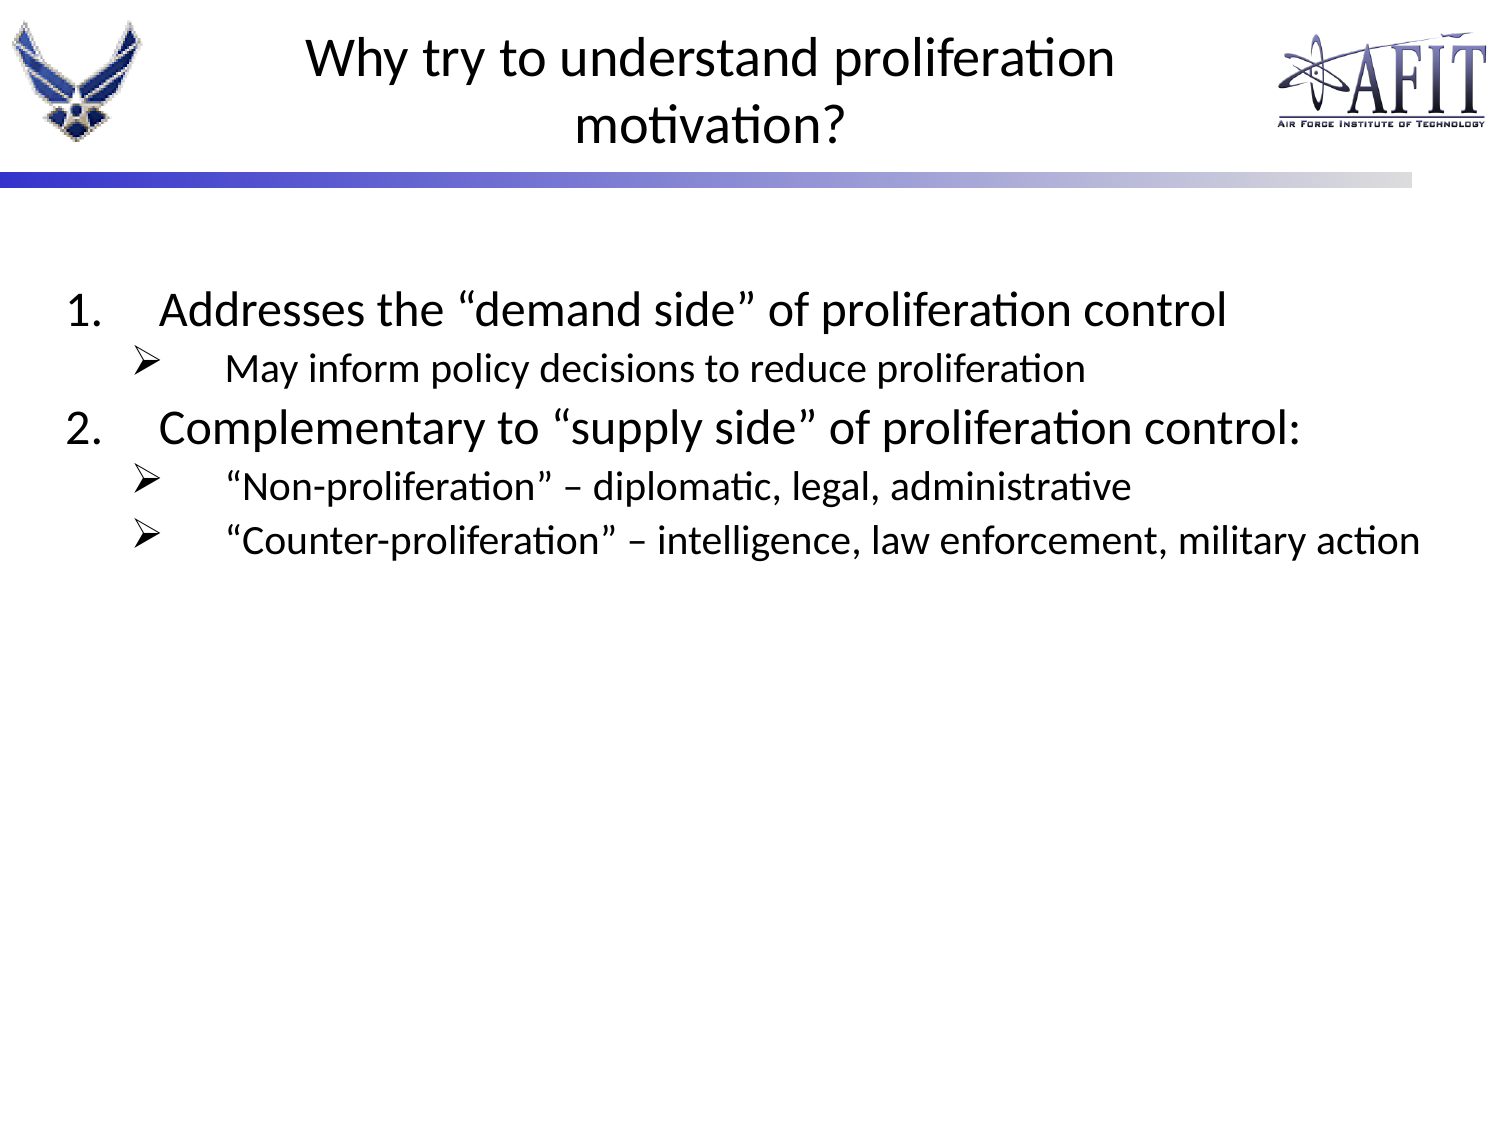

# Why try to understand proliferation motivation?
Addresses the “demand side” of proliferation control
May inform policy decisions to reduce proliferation
Complementary to “supply side” of proliferation control:
“Non-proliferation” – diplomatic, legal, administrative
“Counter-proliferation” – intelligence, law enforcement, military action